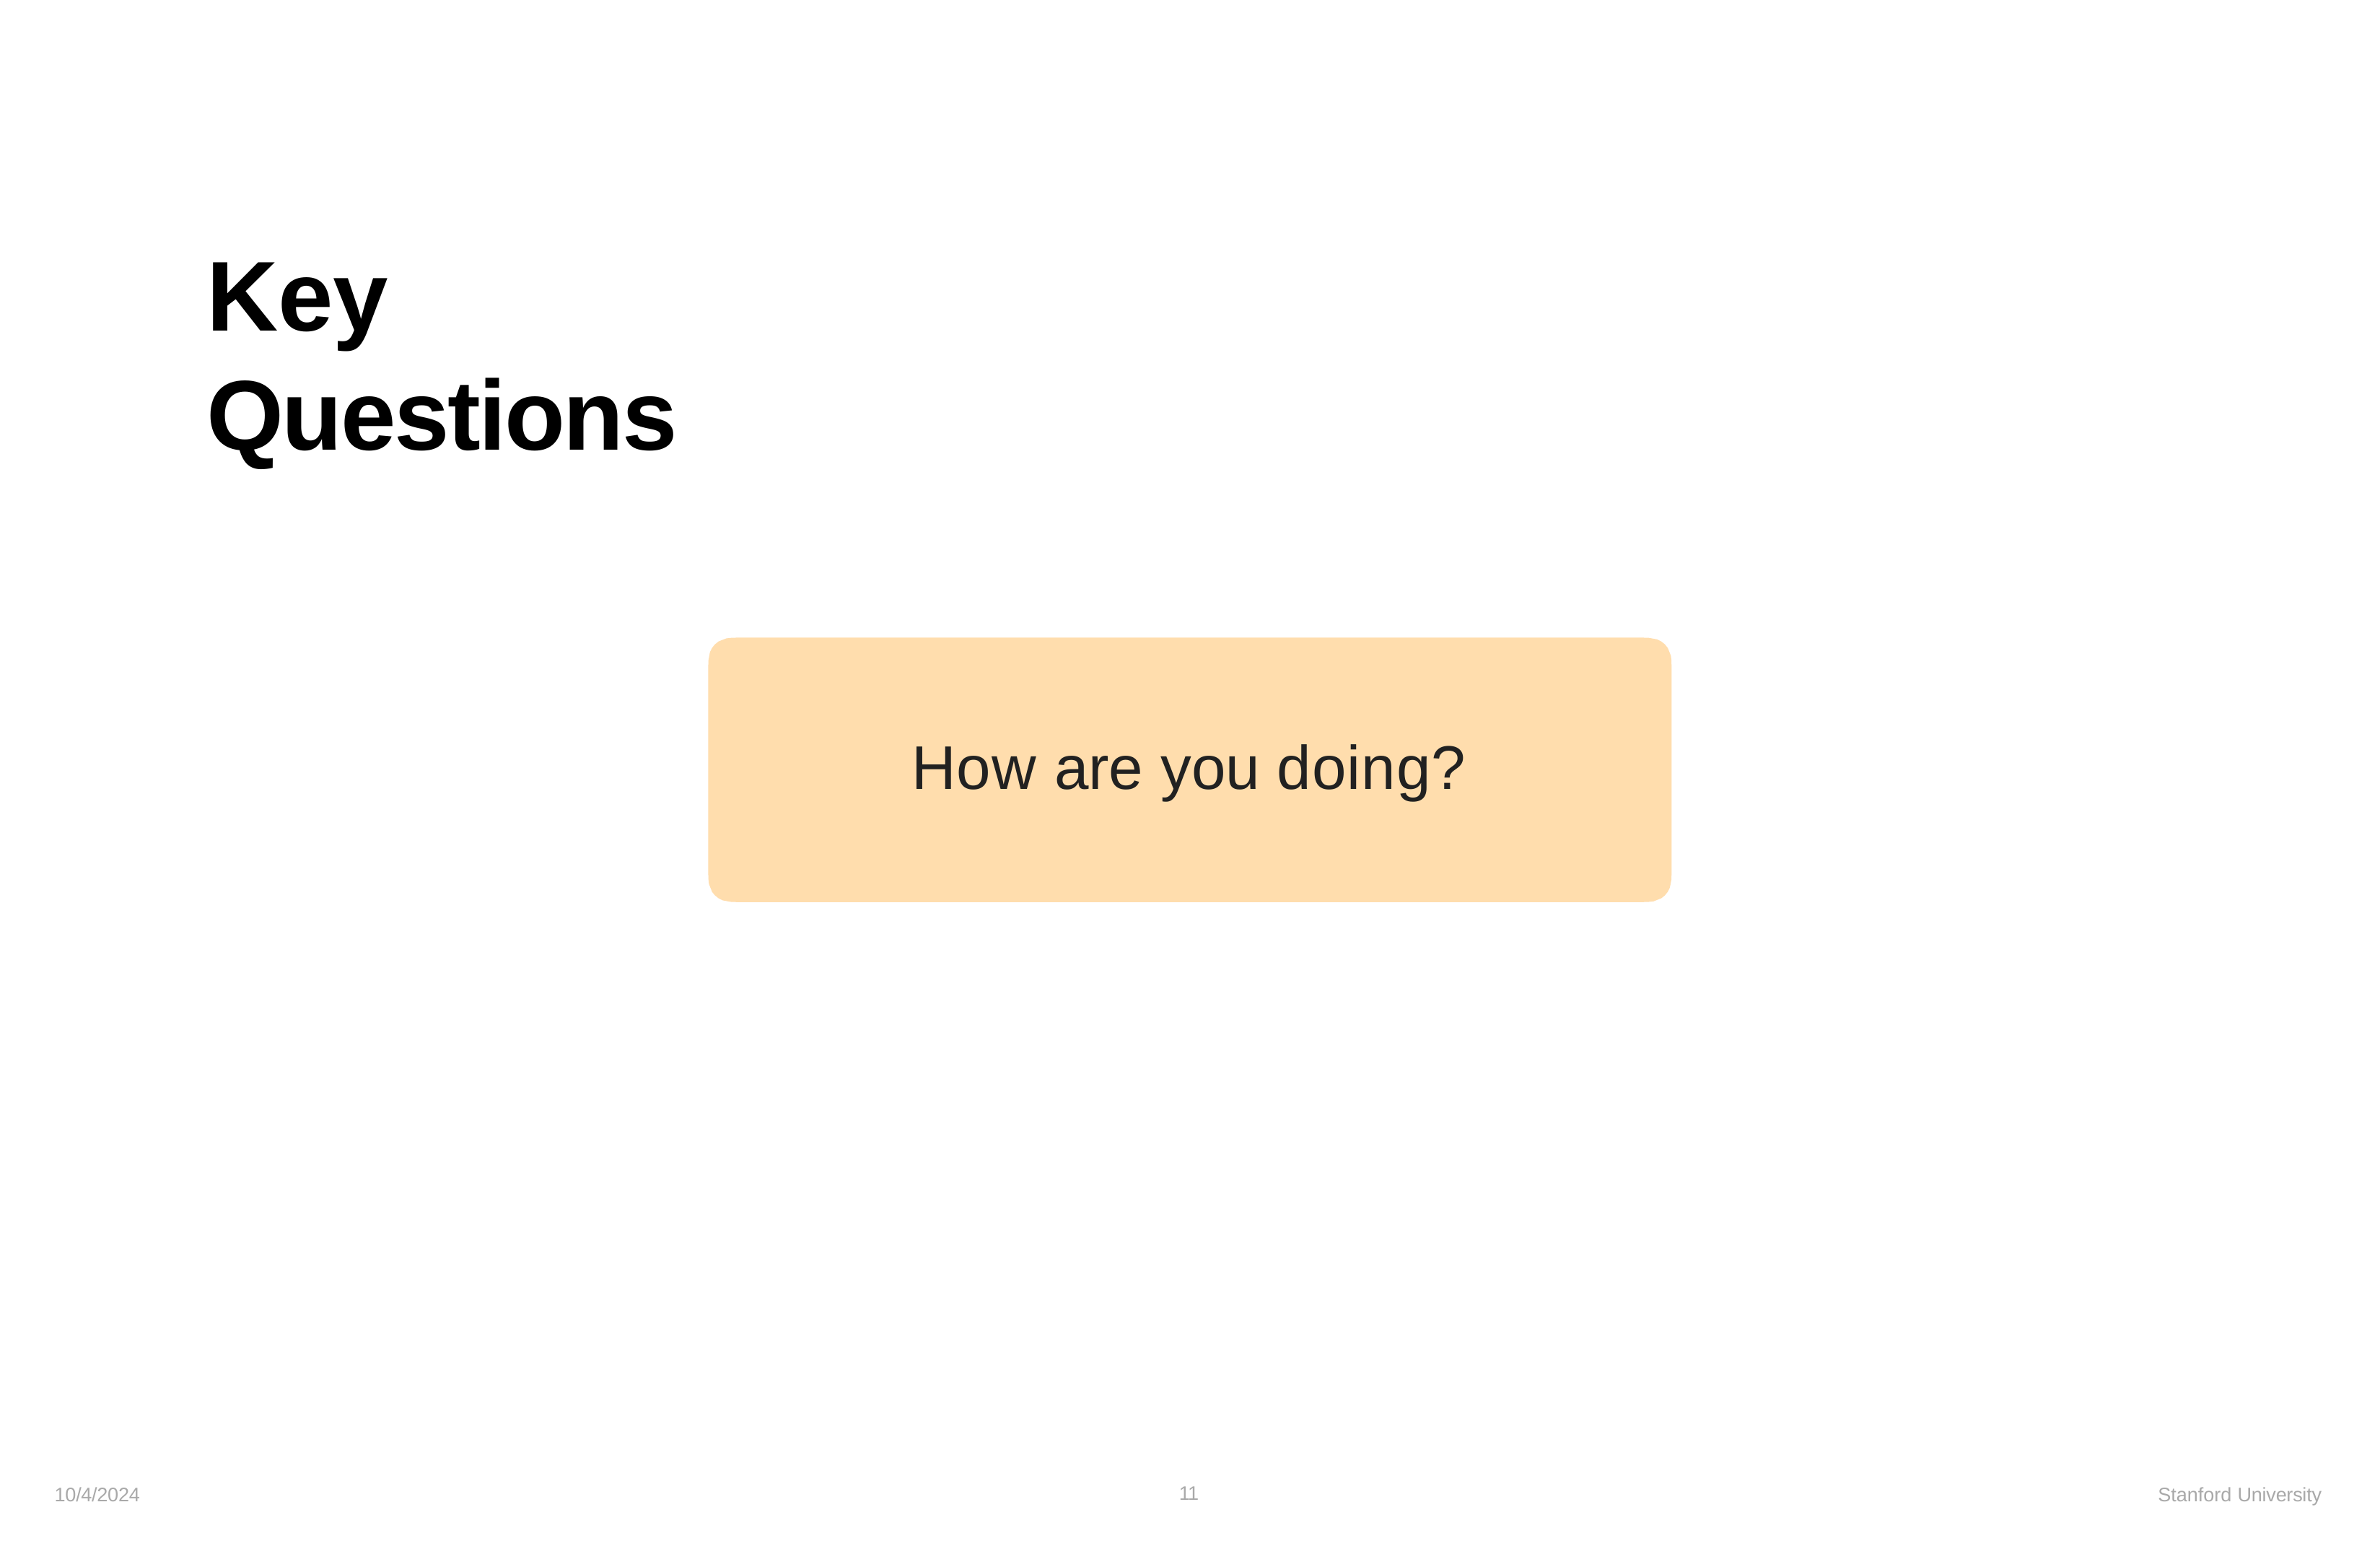

# Key Questions

How are you doing?
11
10/4/2024
Stanford University